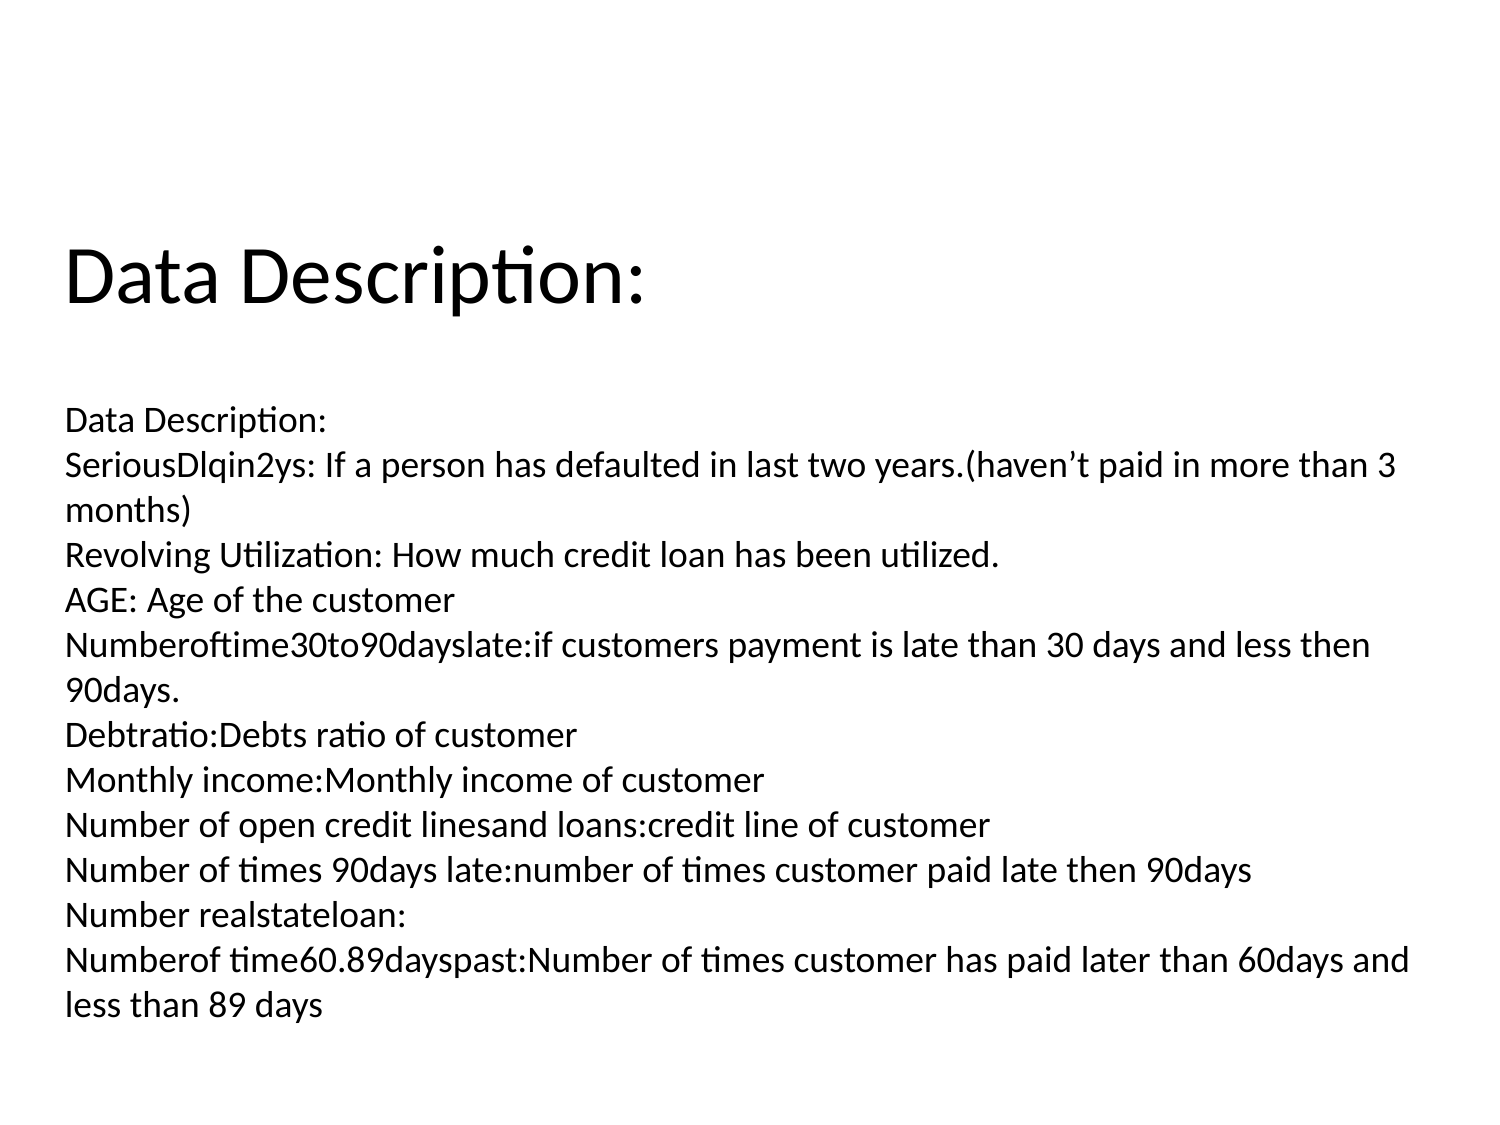

Data Description:
Data Description:
SeriousDlqin2ys: If a person has defaulted in last two years.(haven’t paid in more than 3 months)
Revolving Utilization: How much credit loan has been utilized.
AGE: Age of the customer
Numberoftime30to90dayslate:if customers payment is late than 30 days and less then 90days.
Debtratio:Debts ratio of customer
Monthly income:Monthly income of customer
Number of open credit linesand loans:credit line of customer
Number of times 90days late:number of times customer paid late then 90days
Number realstateloan:
Numberof time60.89dayspast:Number of times customer has paid later than 60days and less than 89 days